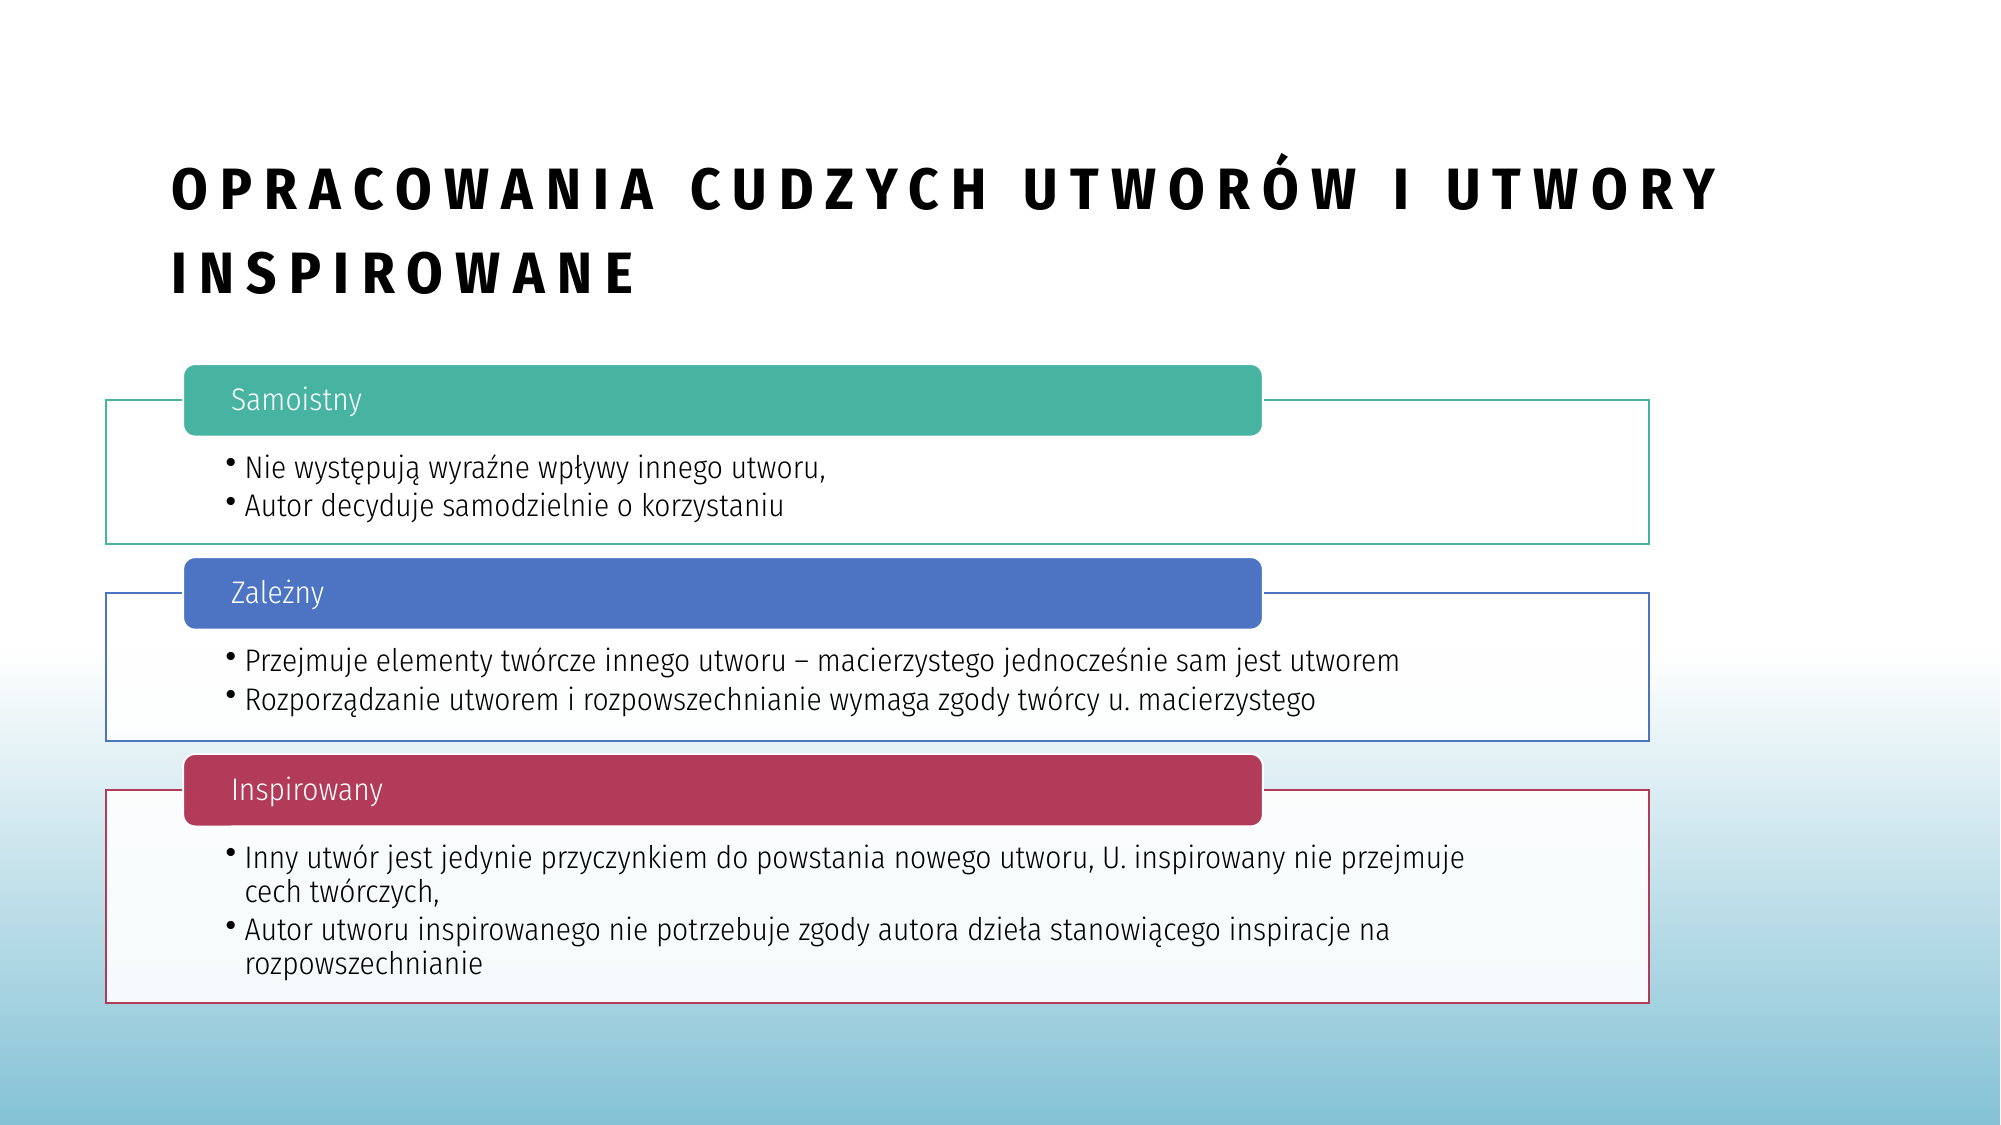

# Opracowania cudzych utworów i utwory inspirowane
Nie występują wyraźne wpływy innego utworu,
Autor decyduje samodzielnie o korzystaniu
Samoistny
Przejmuje elementy twórcze innego utworu – macierzystego jednocześnie sam jest utworem
Rozporządzanie utworem i rozpowszechnianie wymaga zgody twórcy u. macierzystego
Zależny
Inny utwór jest jedynie przyczynkiem do powstania nowego utworu, U. inspirowany nie przejmuje cech twórczych,
Autor utworu inspirowanego nie potrzebuje zgody autora dzieła stanowiącego inspiracje na rozpowszechnianie
Inspirowany